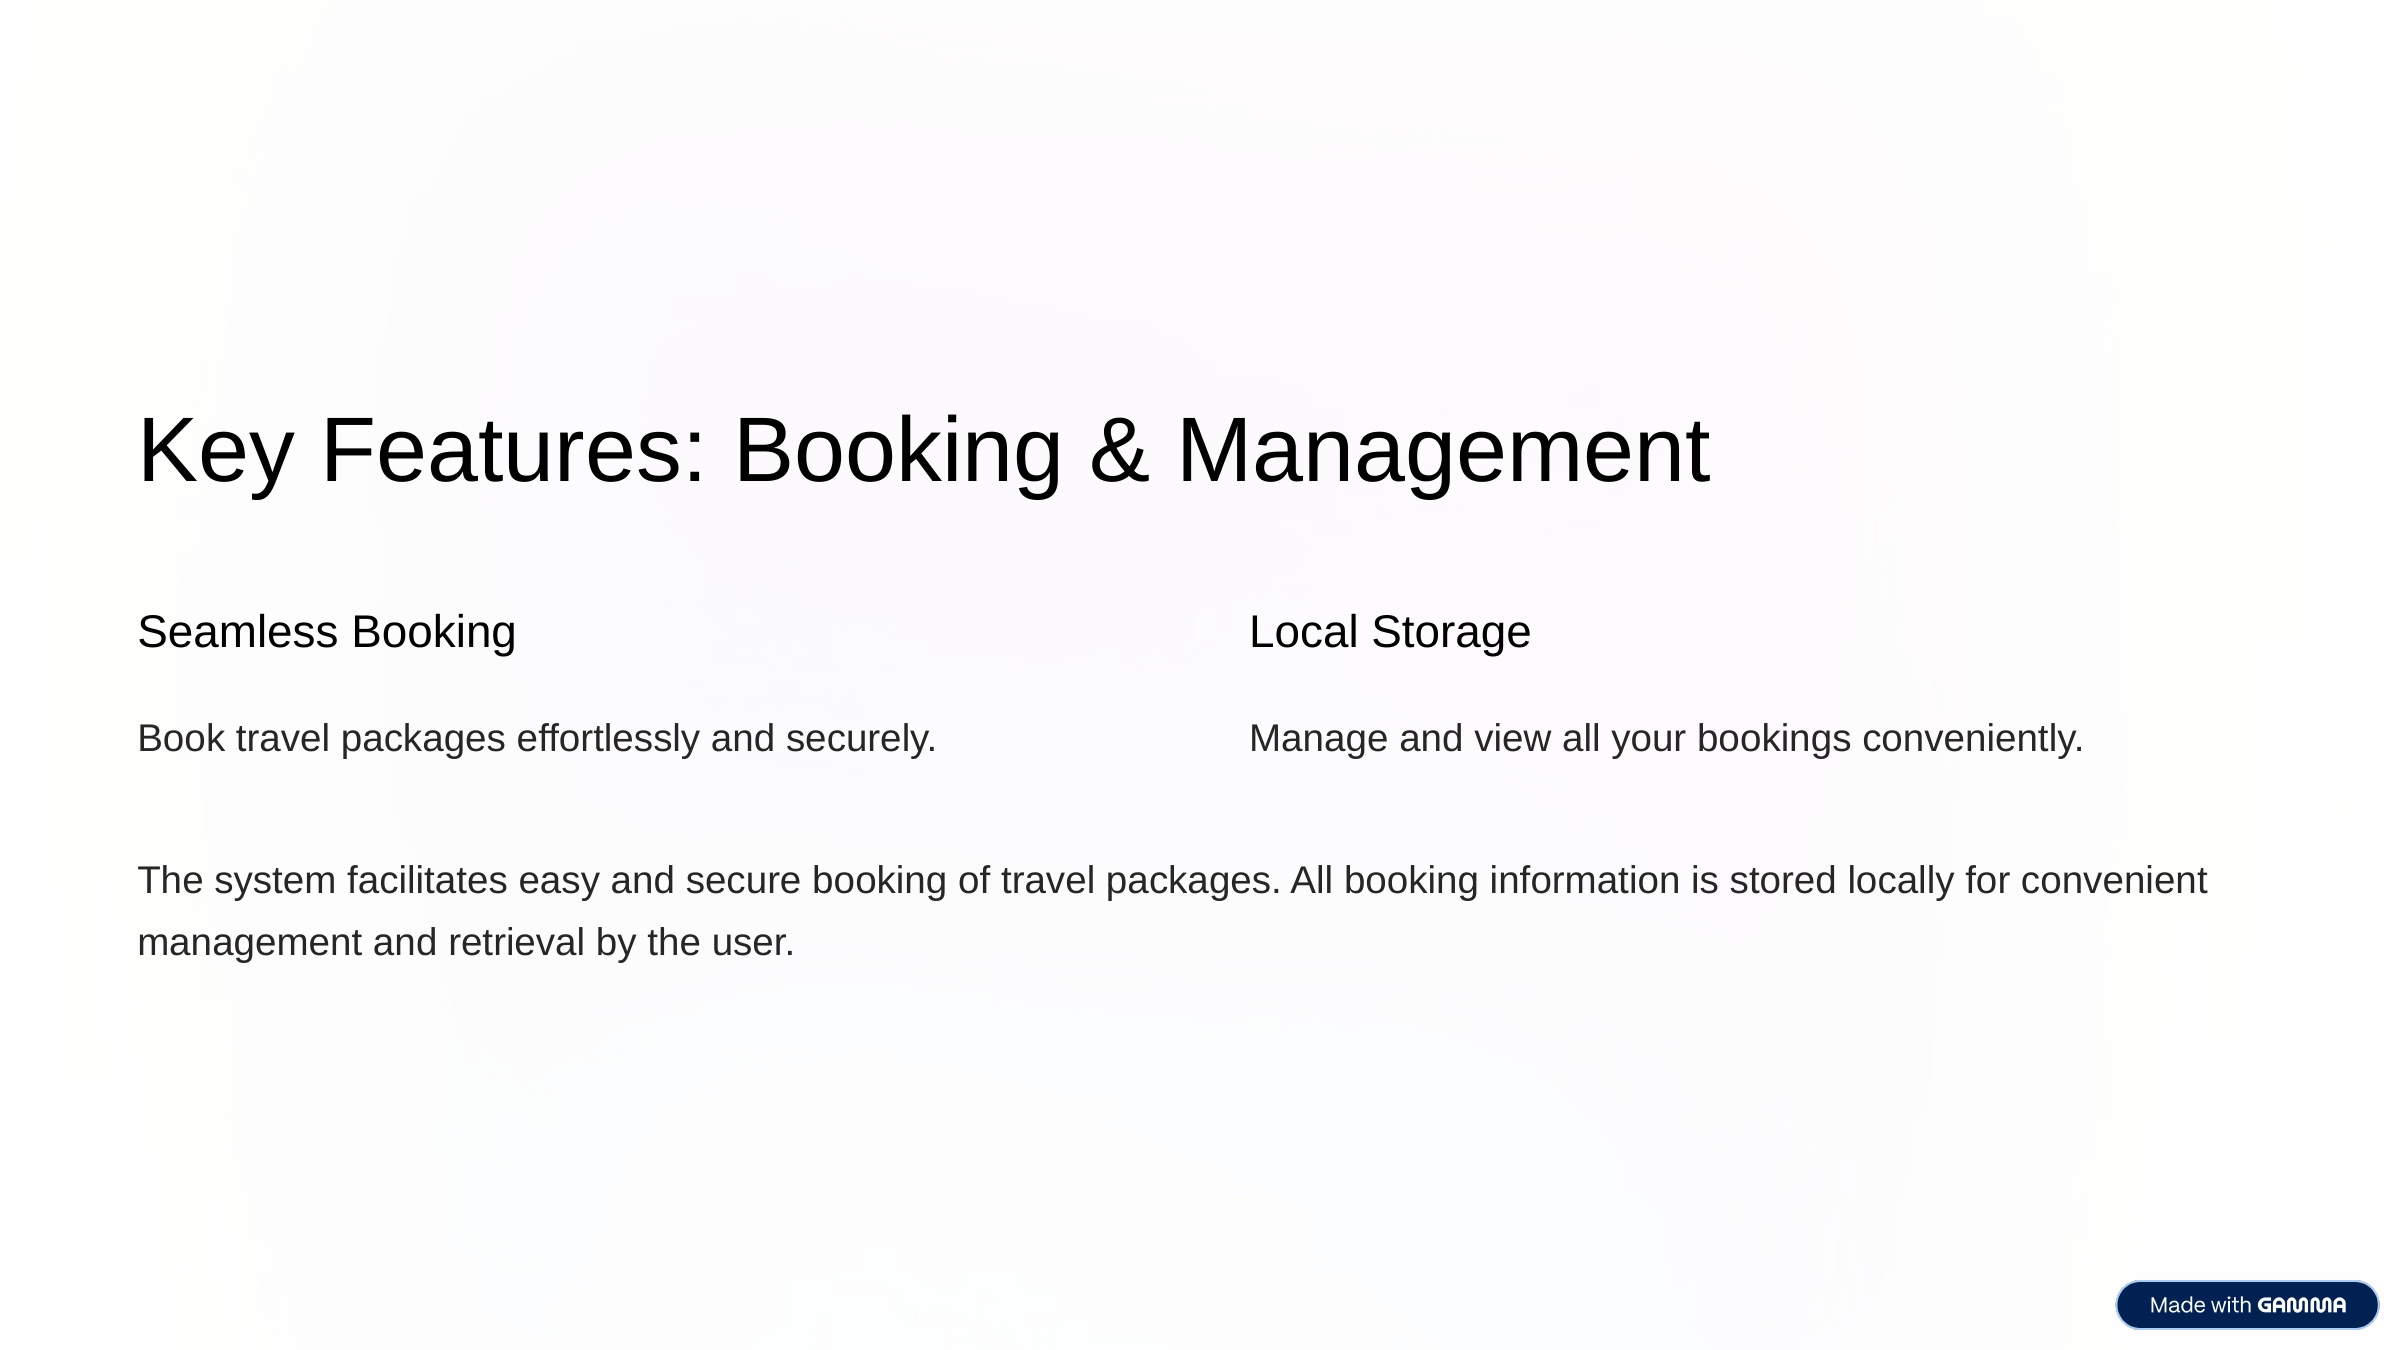

Key Features: Booking & Management
Seamless Booking
Local Storage
Book travel packages effortlessly and securely.
Manage and view all your bookings conveniently.
The system facilitates easy and secure booking of travel packages. All booking information is stored locally for convenient management and retrieval by the user.